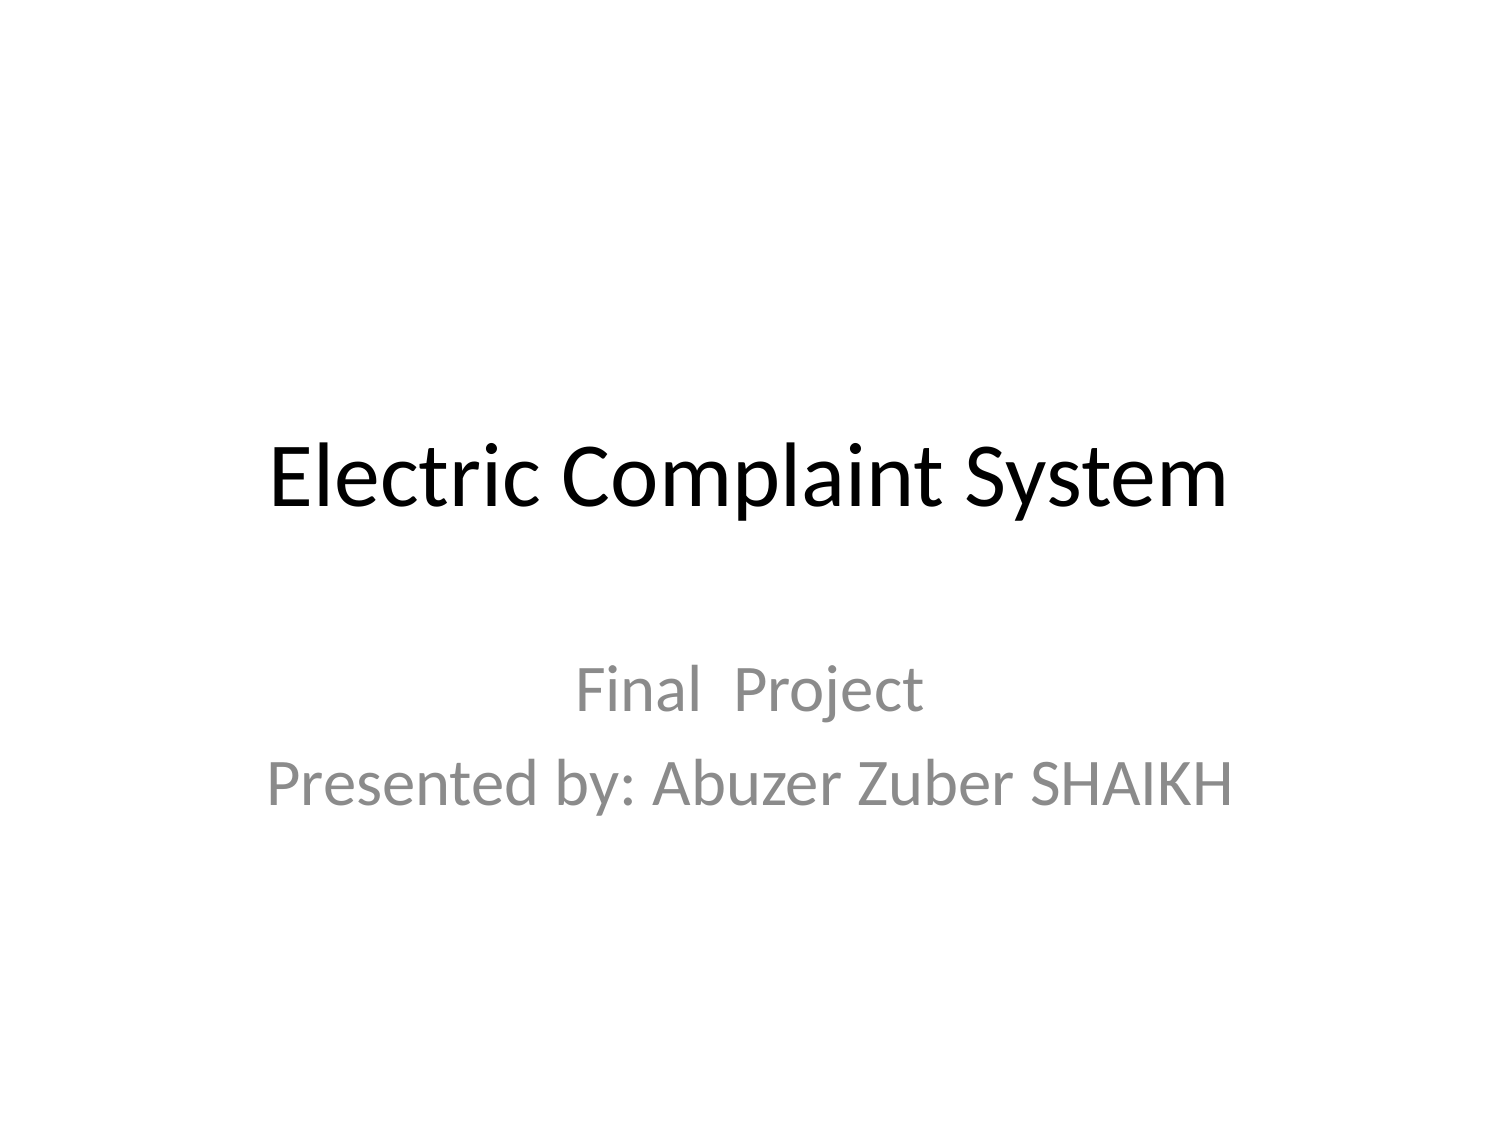

# Electric Complaint System
Final  Project
Presented by: Abuzer Zuber SHAIKH